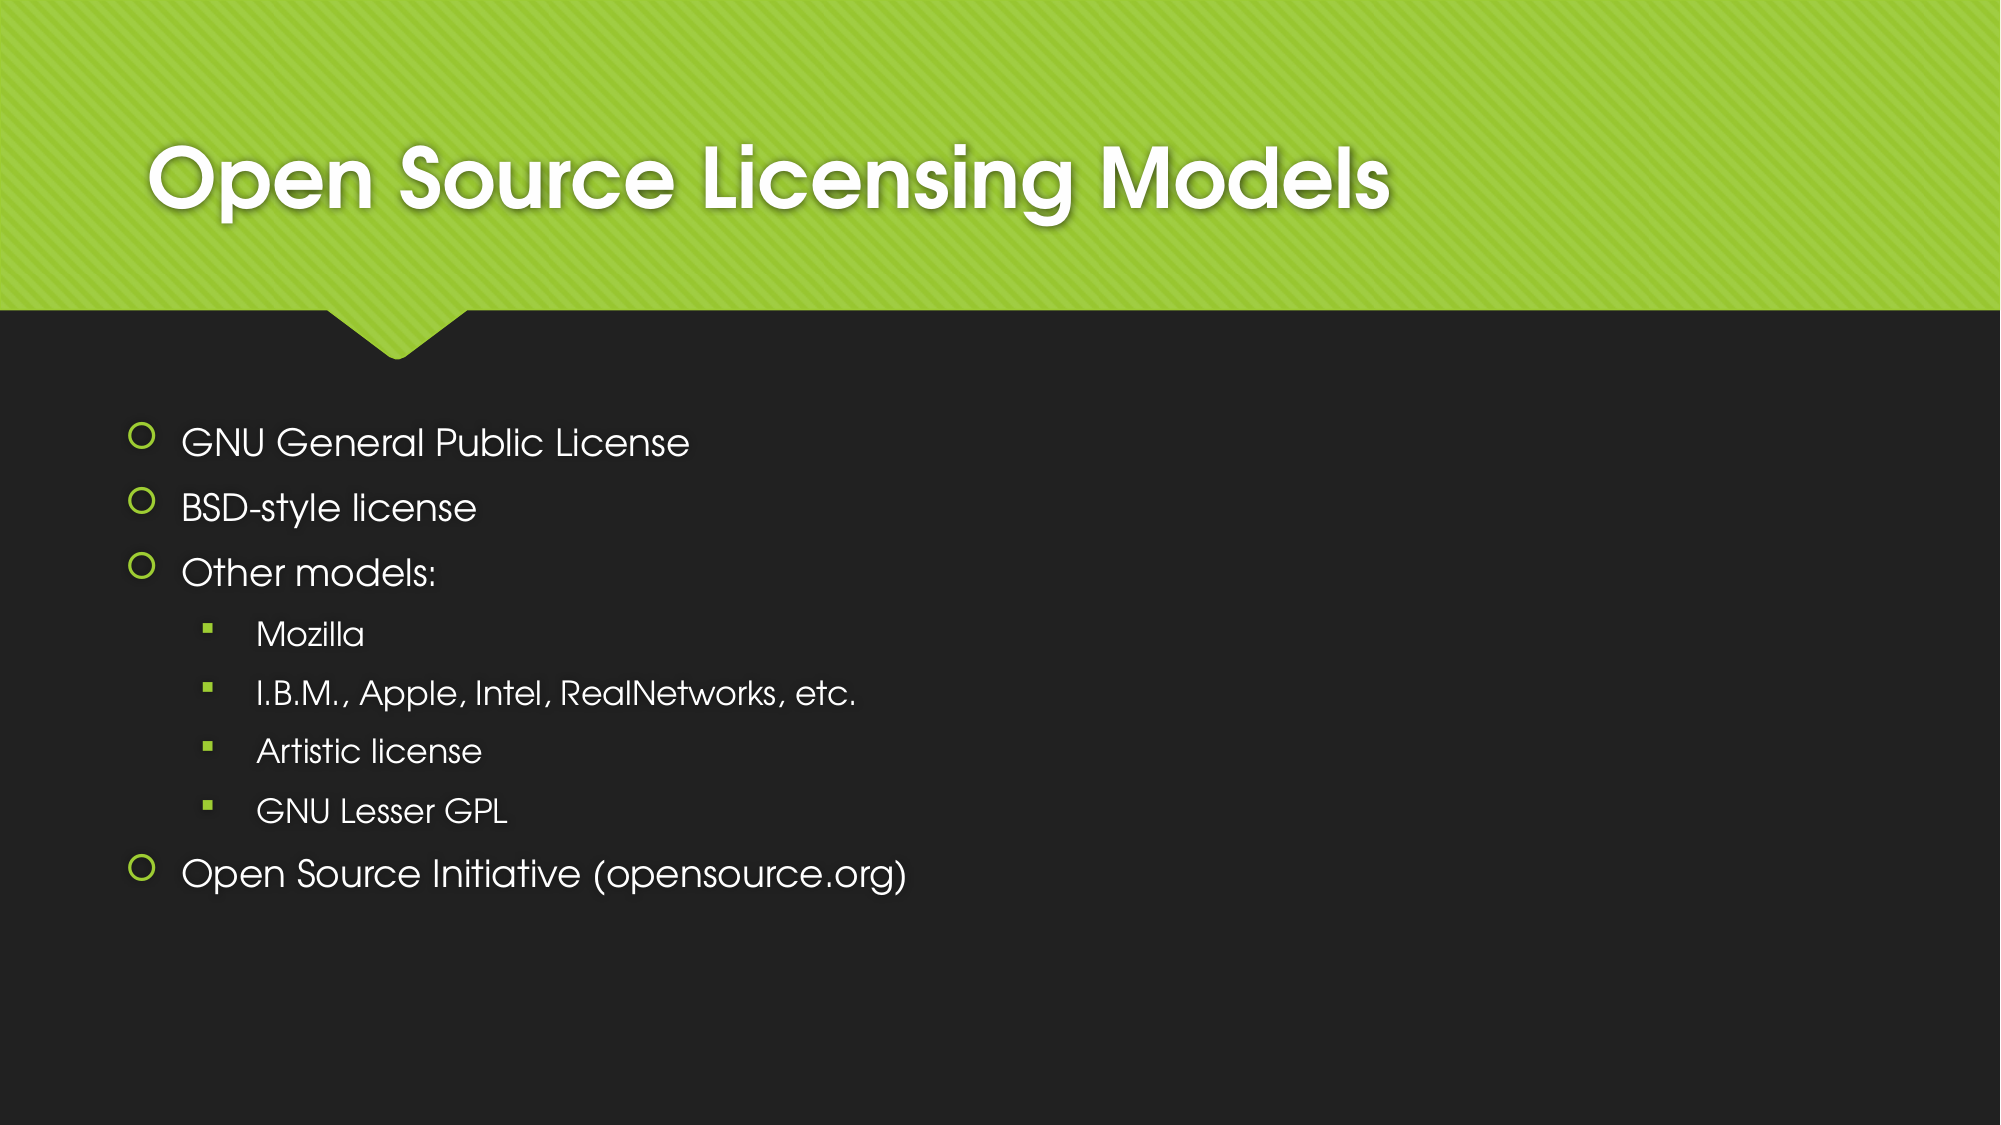

# Open Source Licensing Models
GNU General Public License
BSD-style license
Other models:
Mozilla
I.B.M., Apple, Intel, RealNetworks, etc.
Artistic license
GNU Lesser GPL
Open Source Initiative (opensource.org)